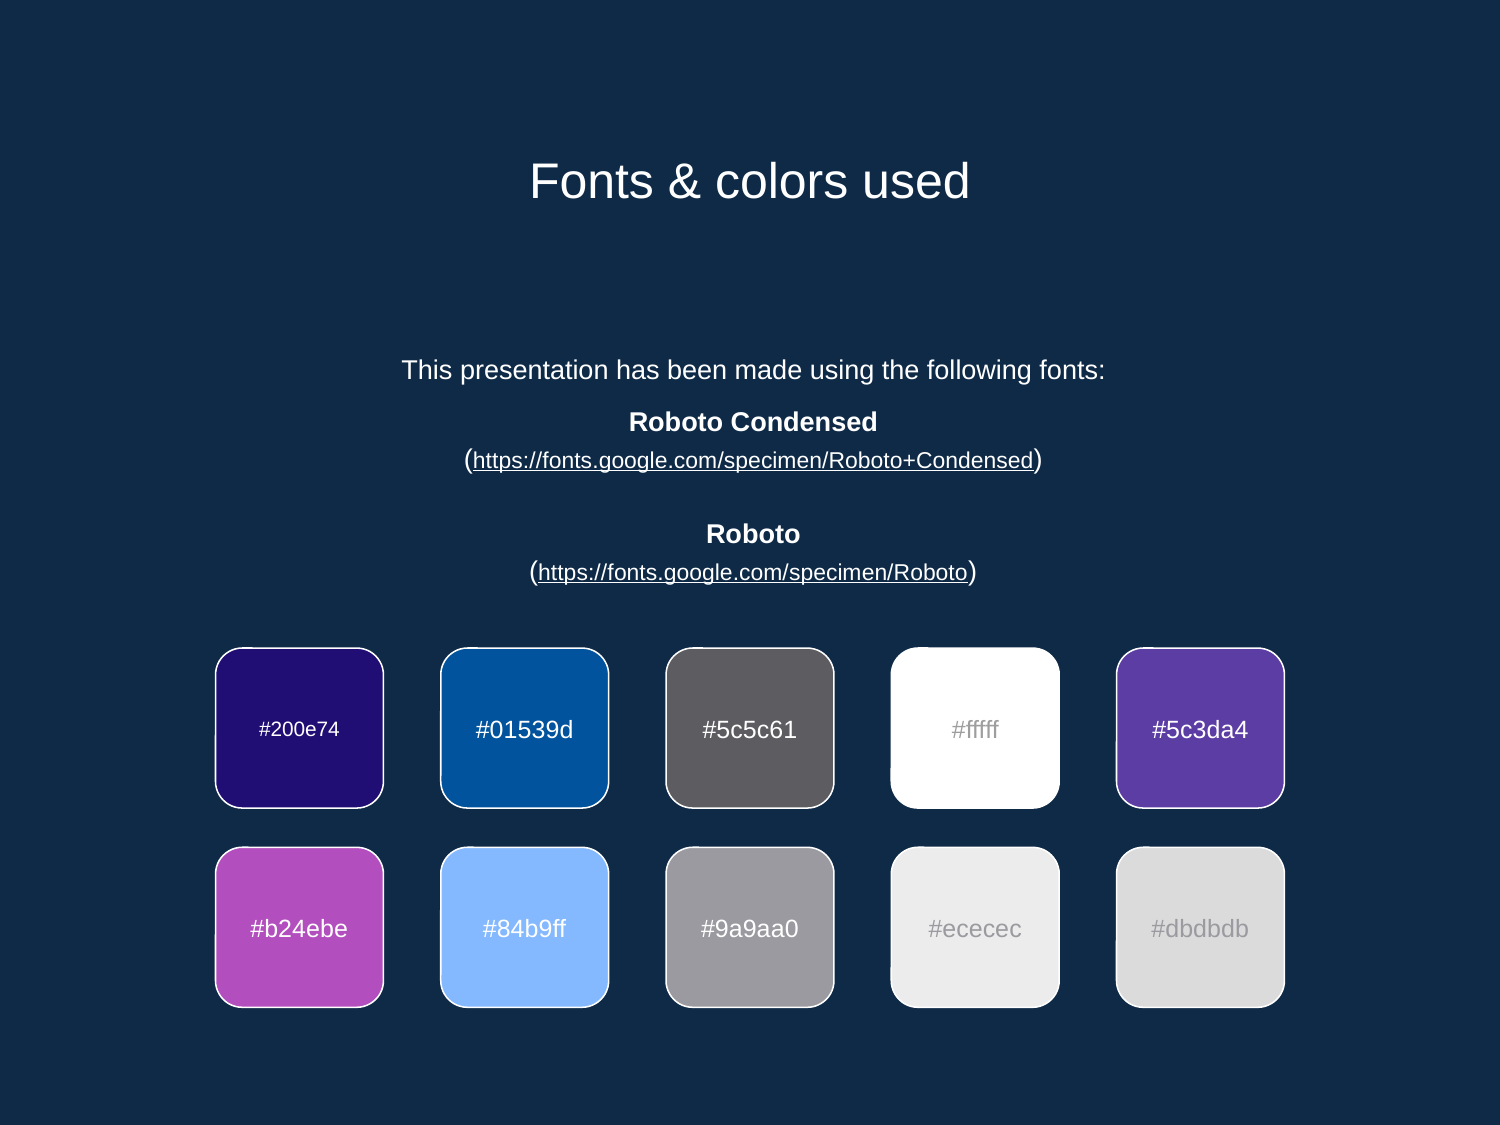

Fonts & colors used
This presentation has been made using the following fonts:

Roboto Condensed
(https://fonts.google.com/specimen/Roboto+Condensed)

Roboto
(https://fonts.google.com/specimen/Roboto)

#200e74
#01539d
#5c5c61
#fffff
#5c3da4

#b24ebe
#84b9ff
#9a9aa0
#ececec
#dbdbdb